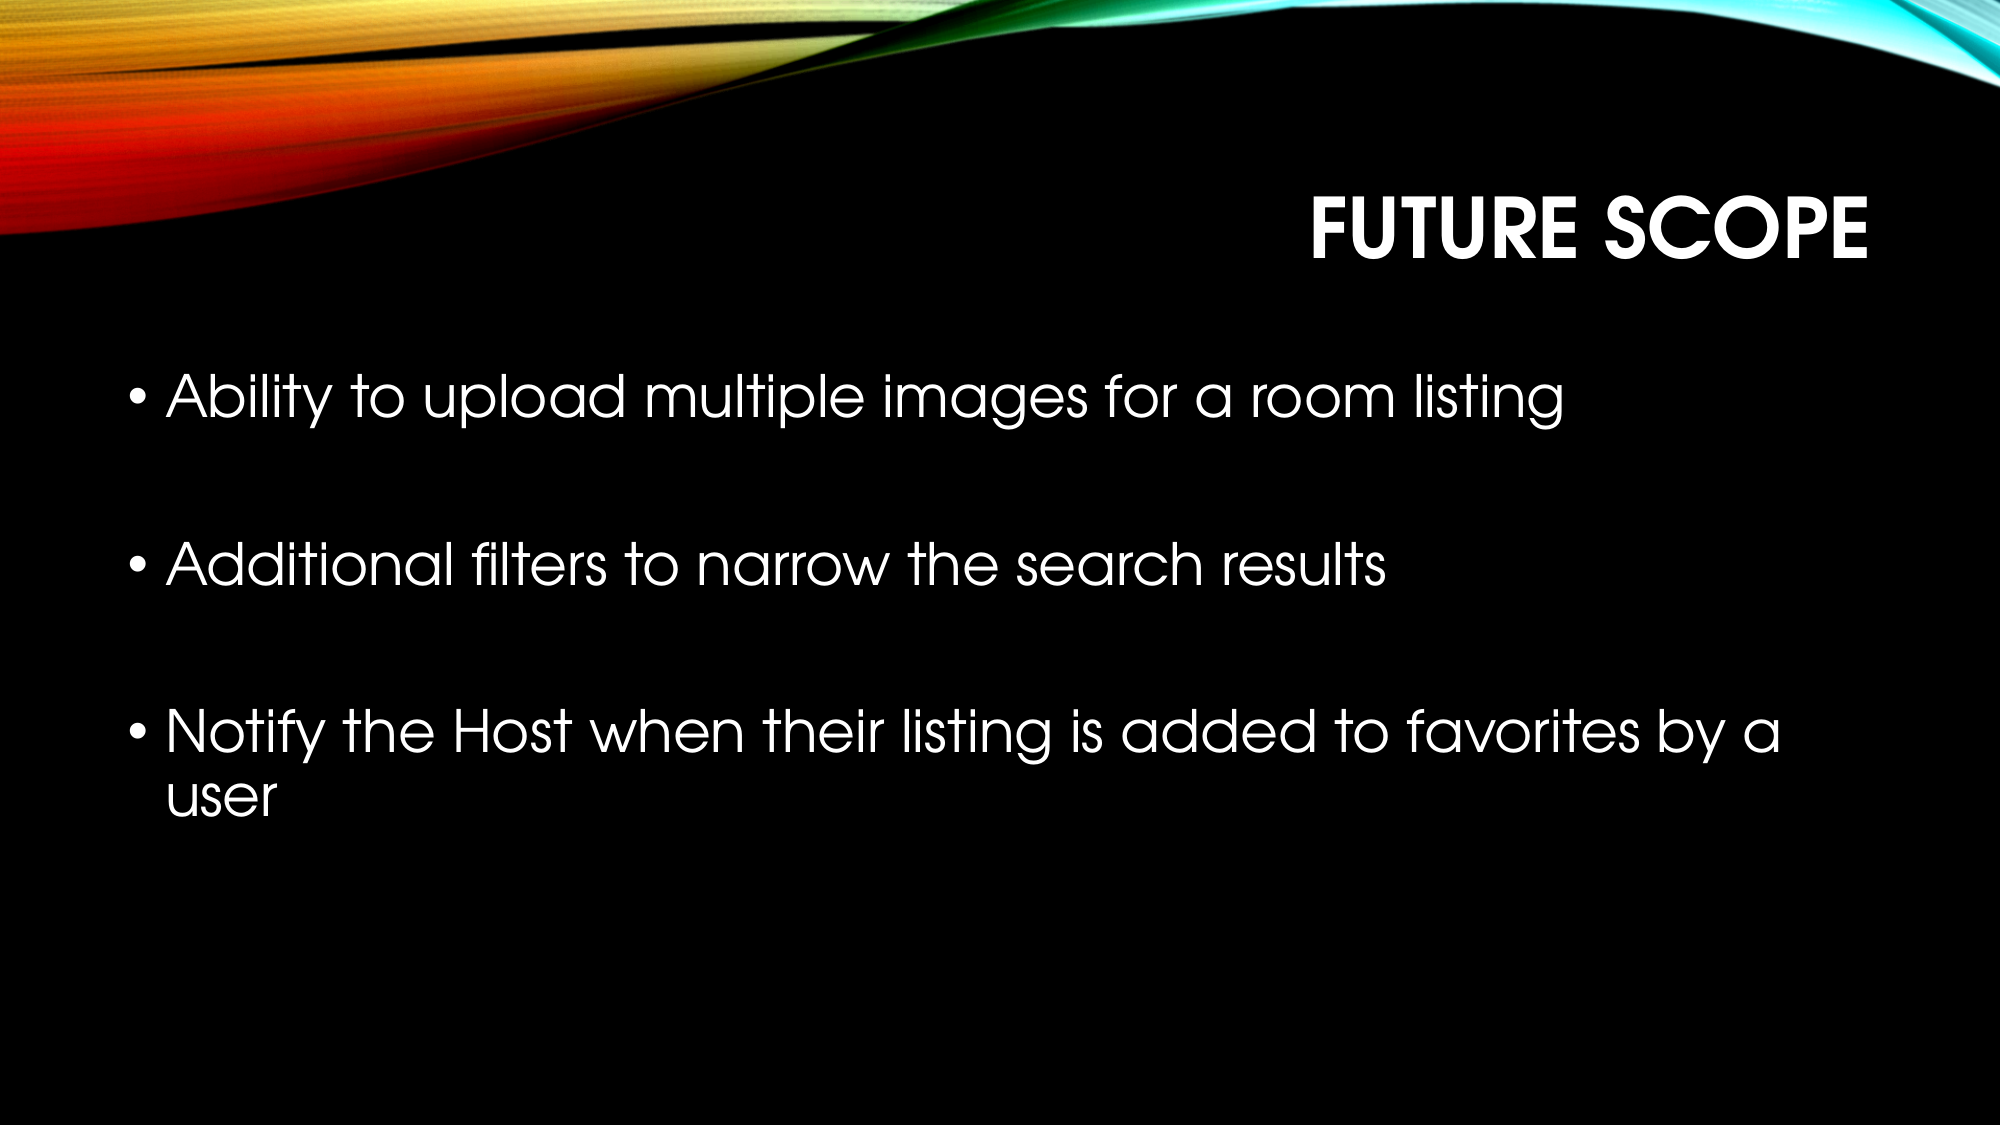

# FUTURE SCOPE
Ability to upload multiple images for a room listing

Additional filters to narrow the search results

Notify the Host when their listing is added to favorites by a user